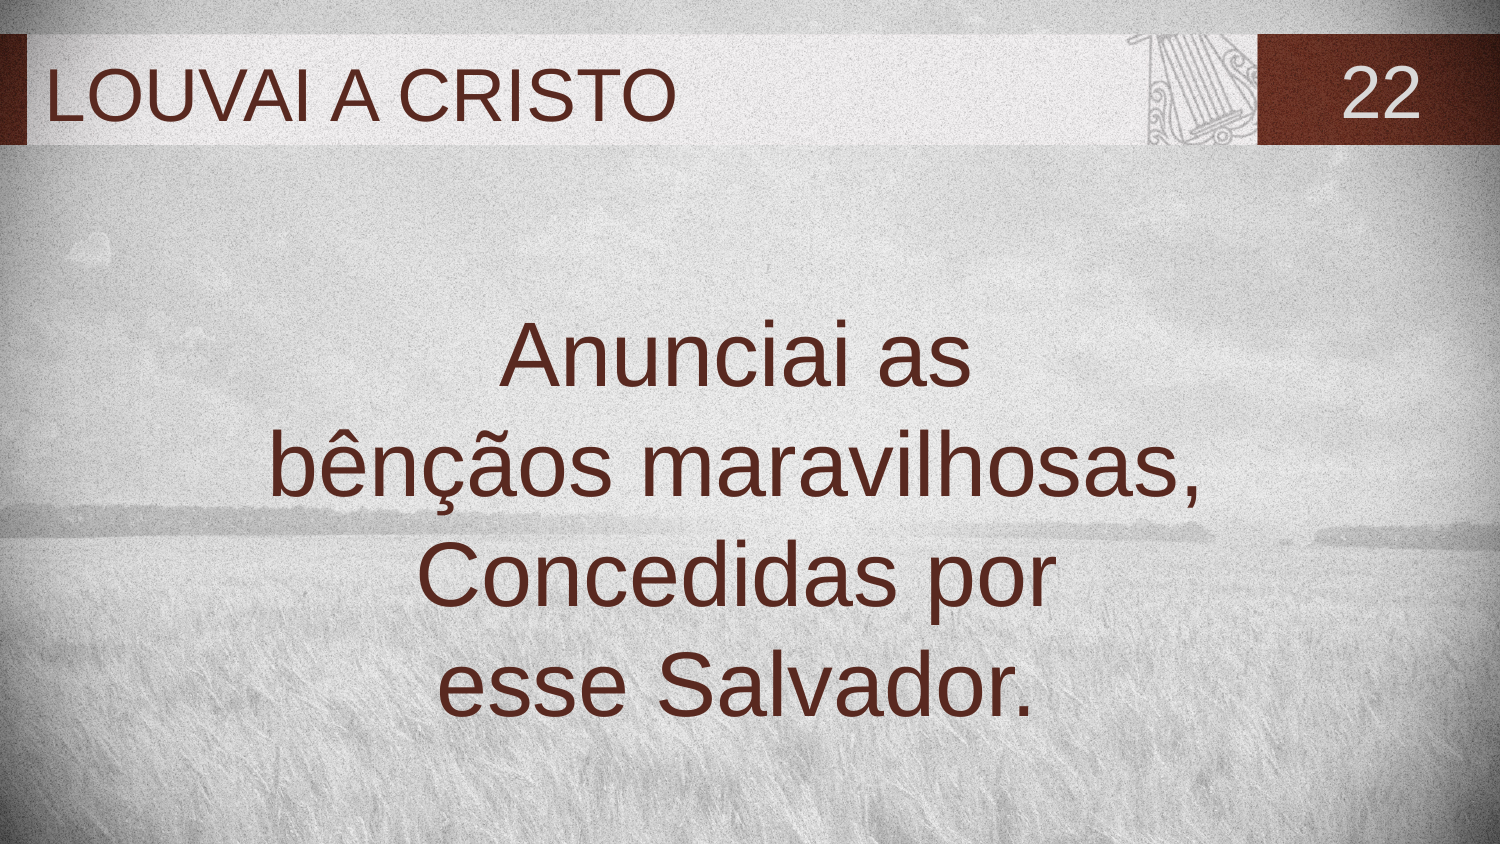

# LOUVAI A CRISTO
22
Anunciai as
bênçãos maravilhosas,
Concedidas por
esse Salvador.